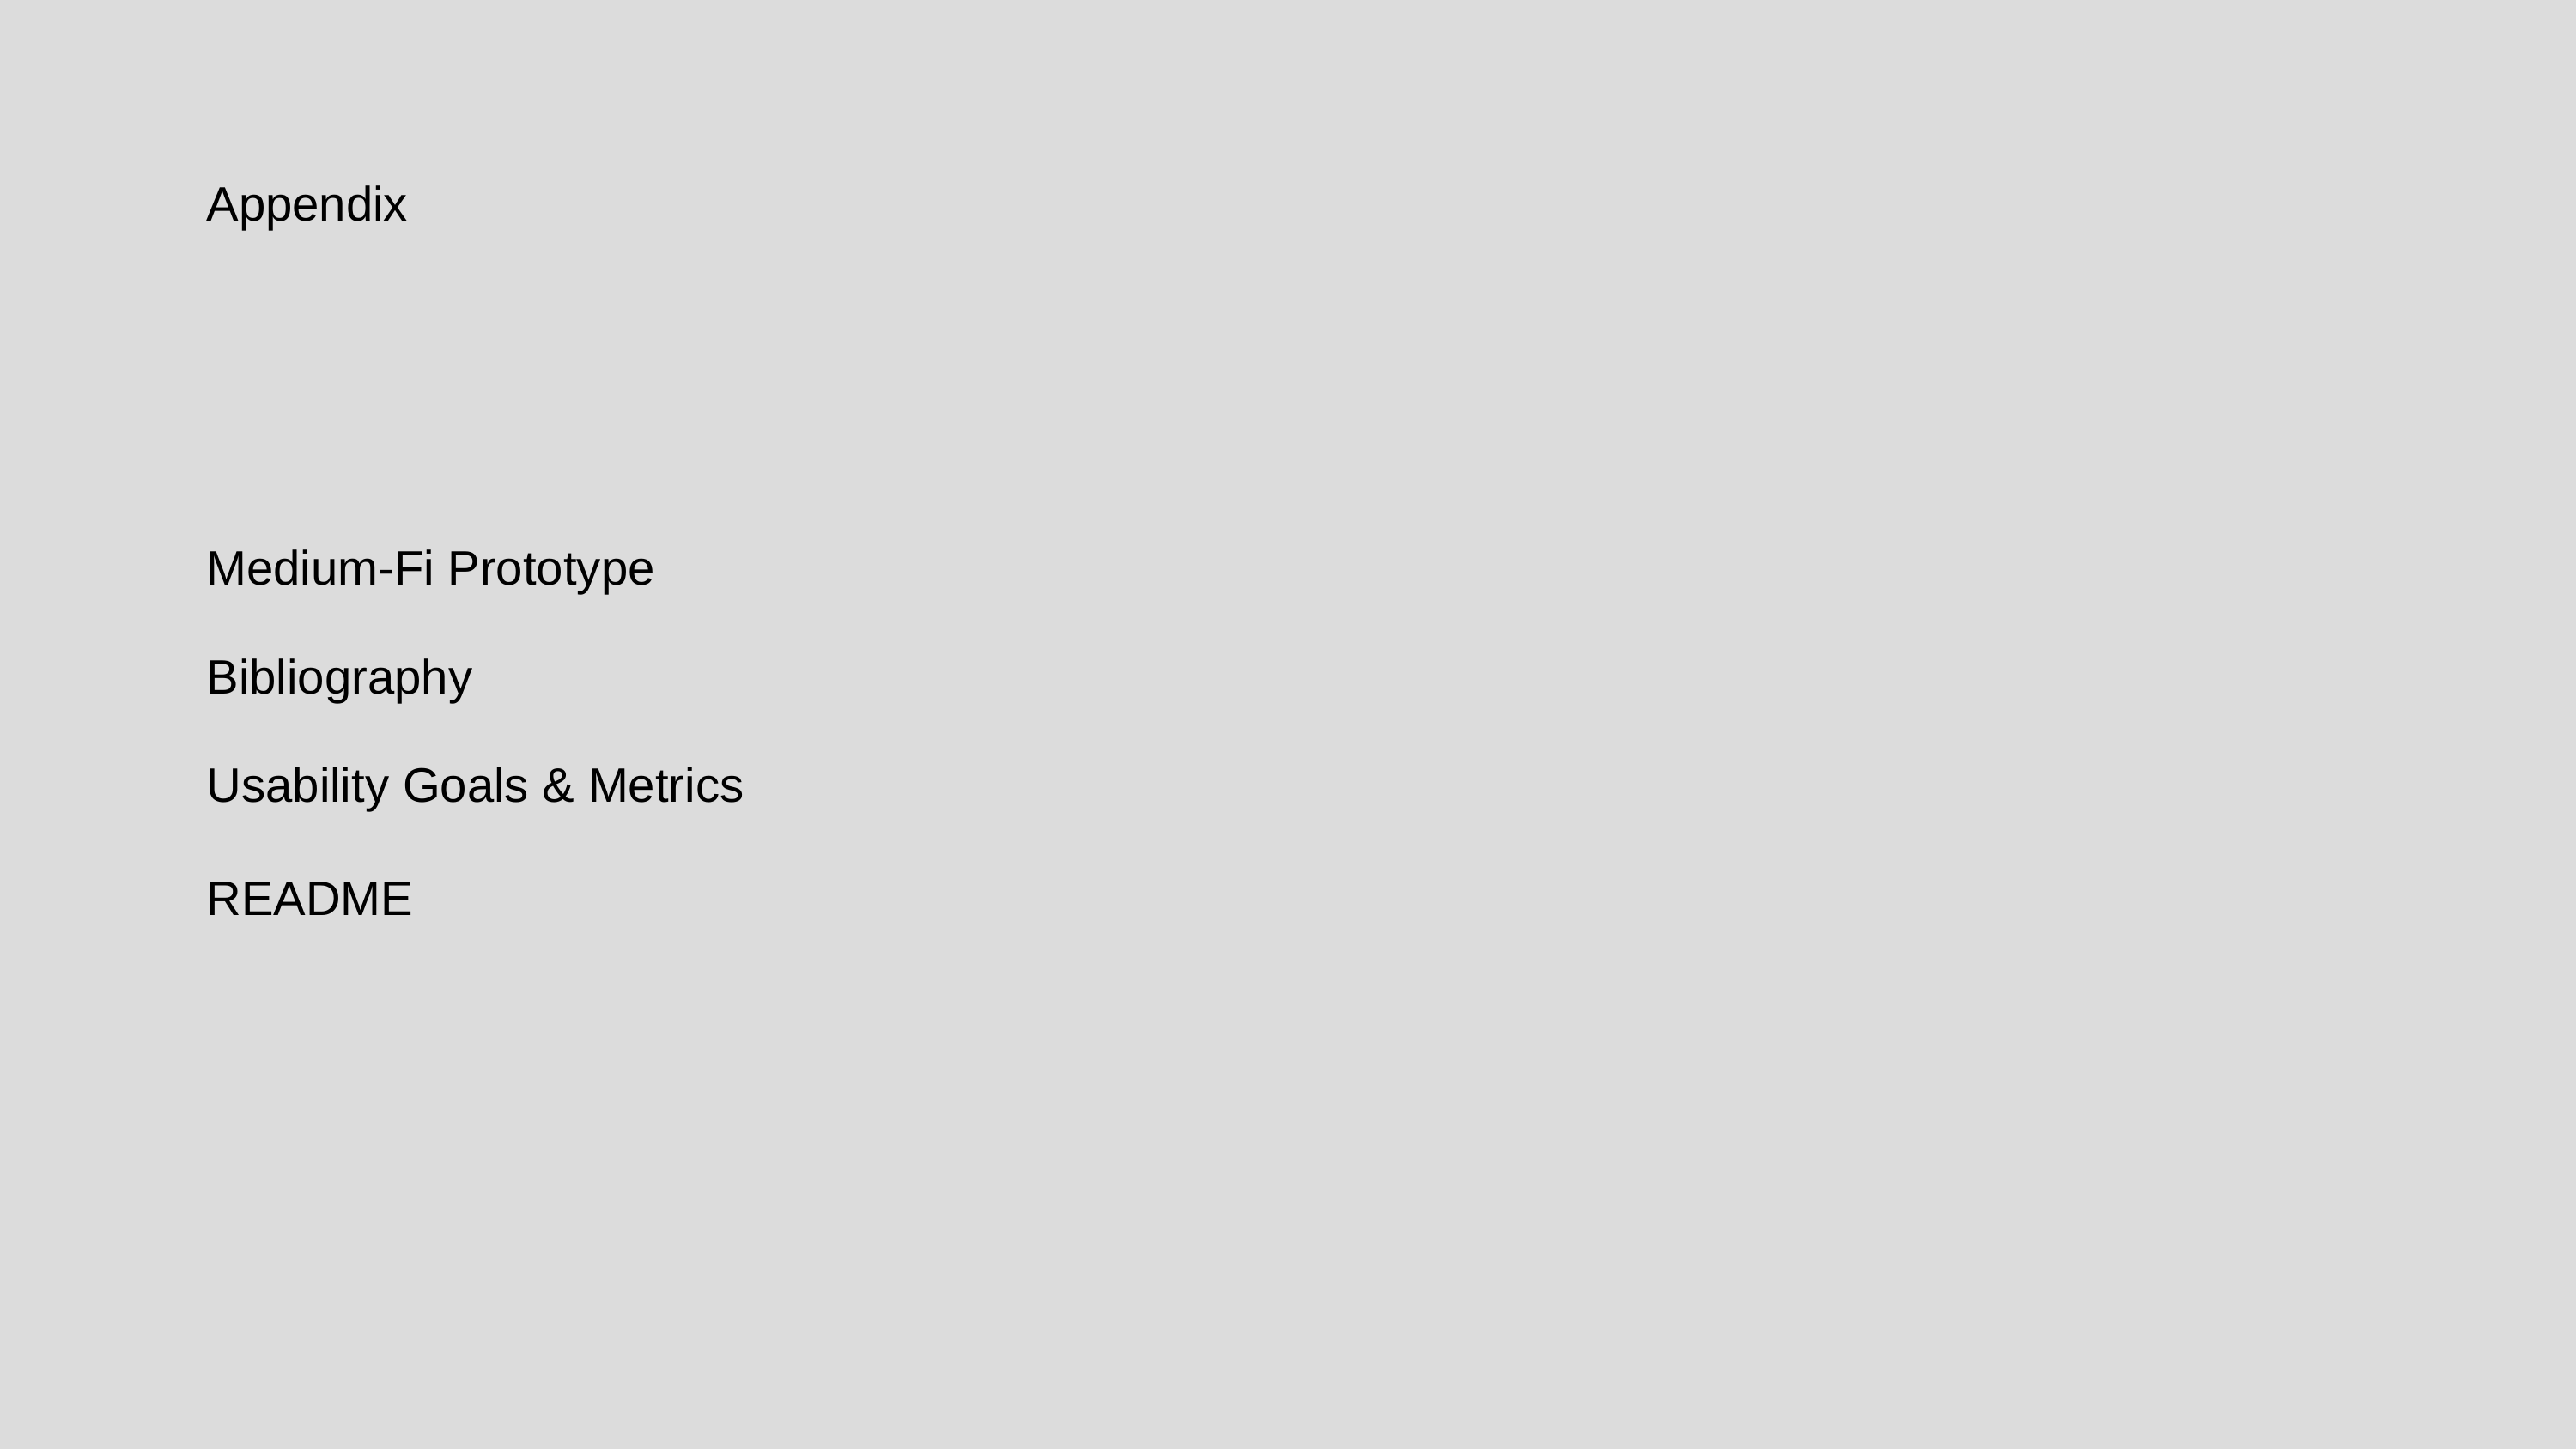

Appendix
Medium-Fi Prototype
Bibliography
Usability Goals & Metrics
README